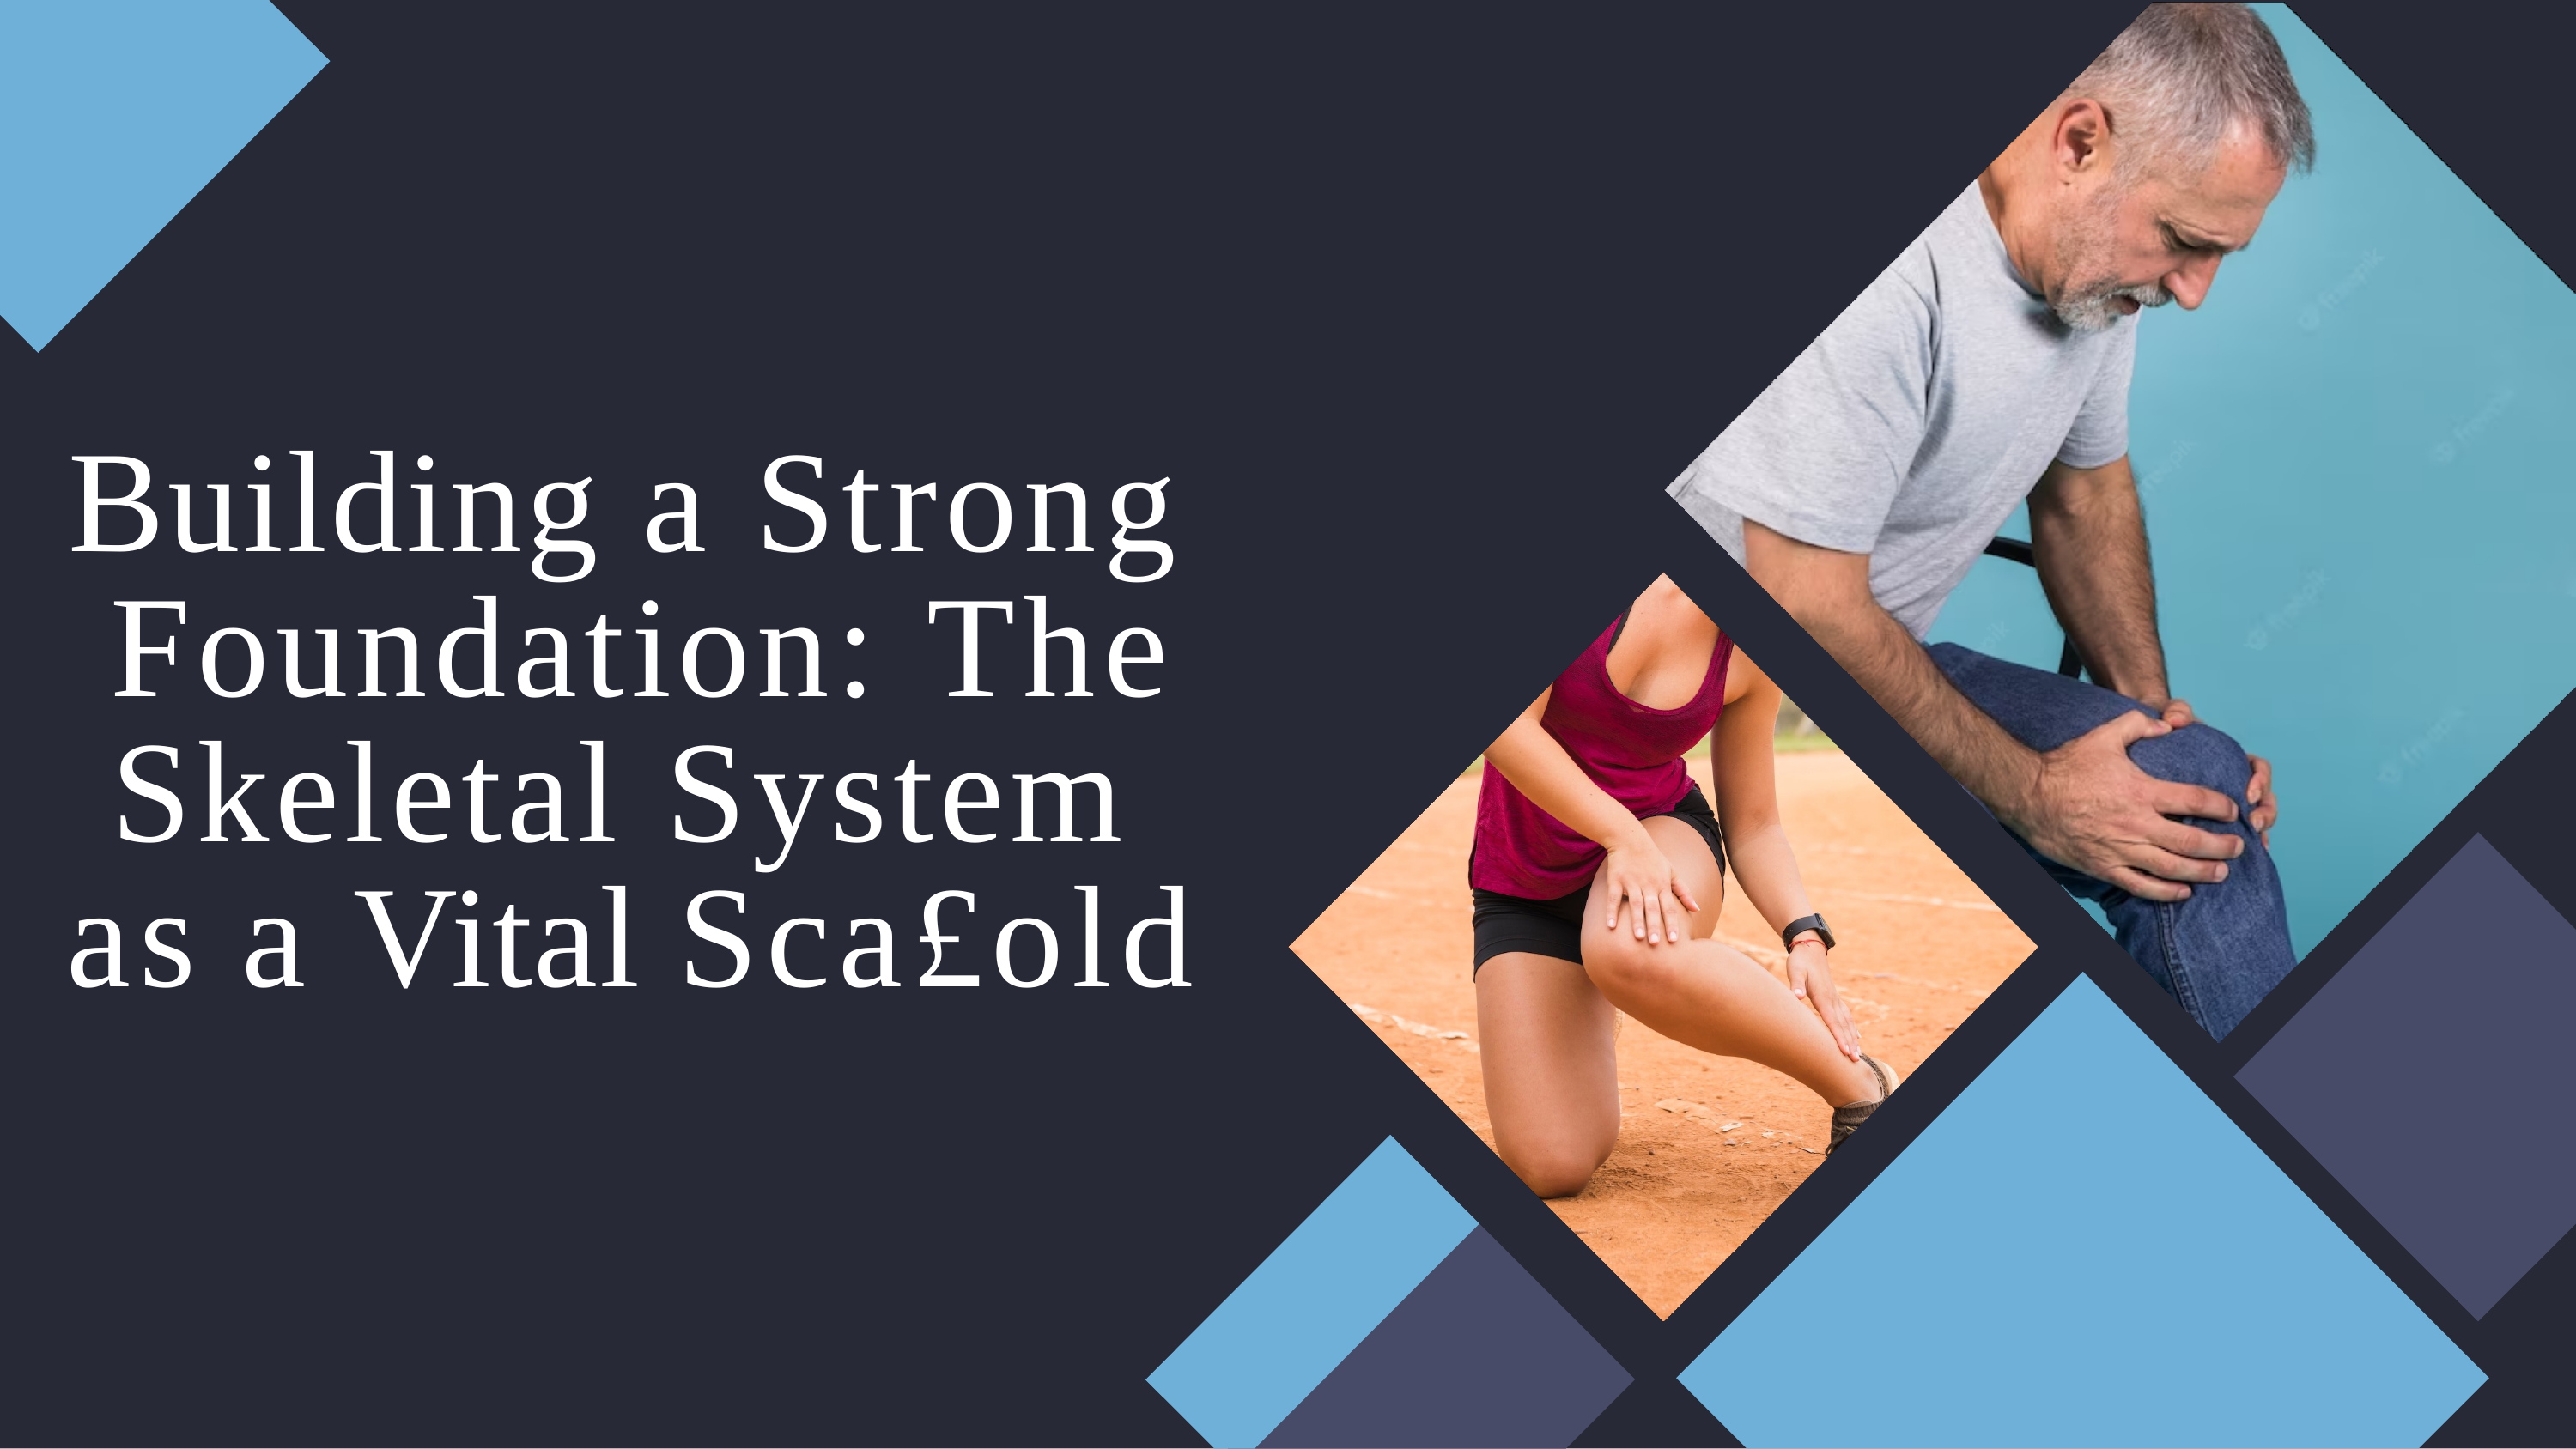

Building a Strong  Foundation: The  Skeletal System  as a Vital Sca£old